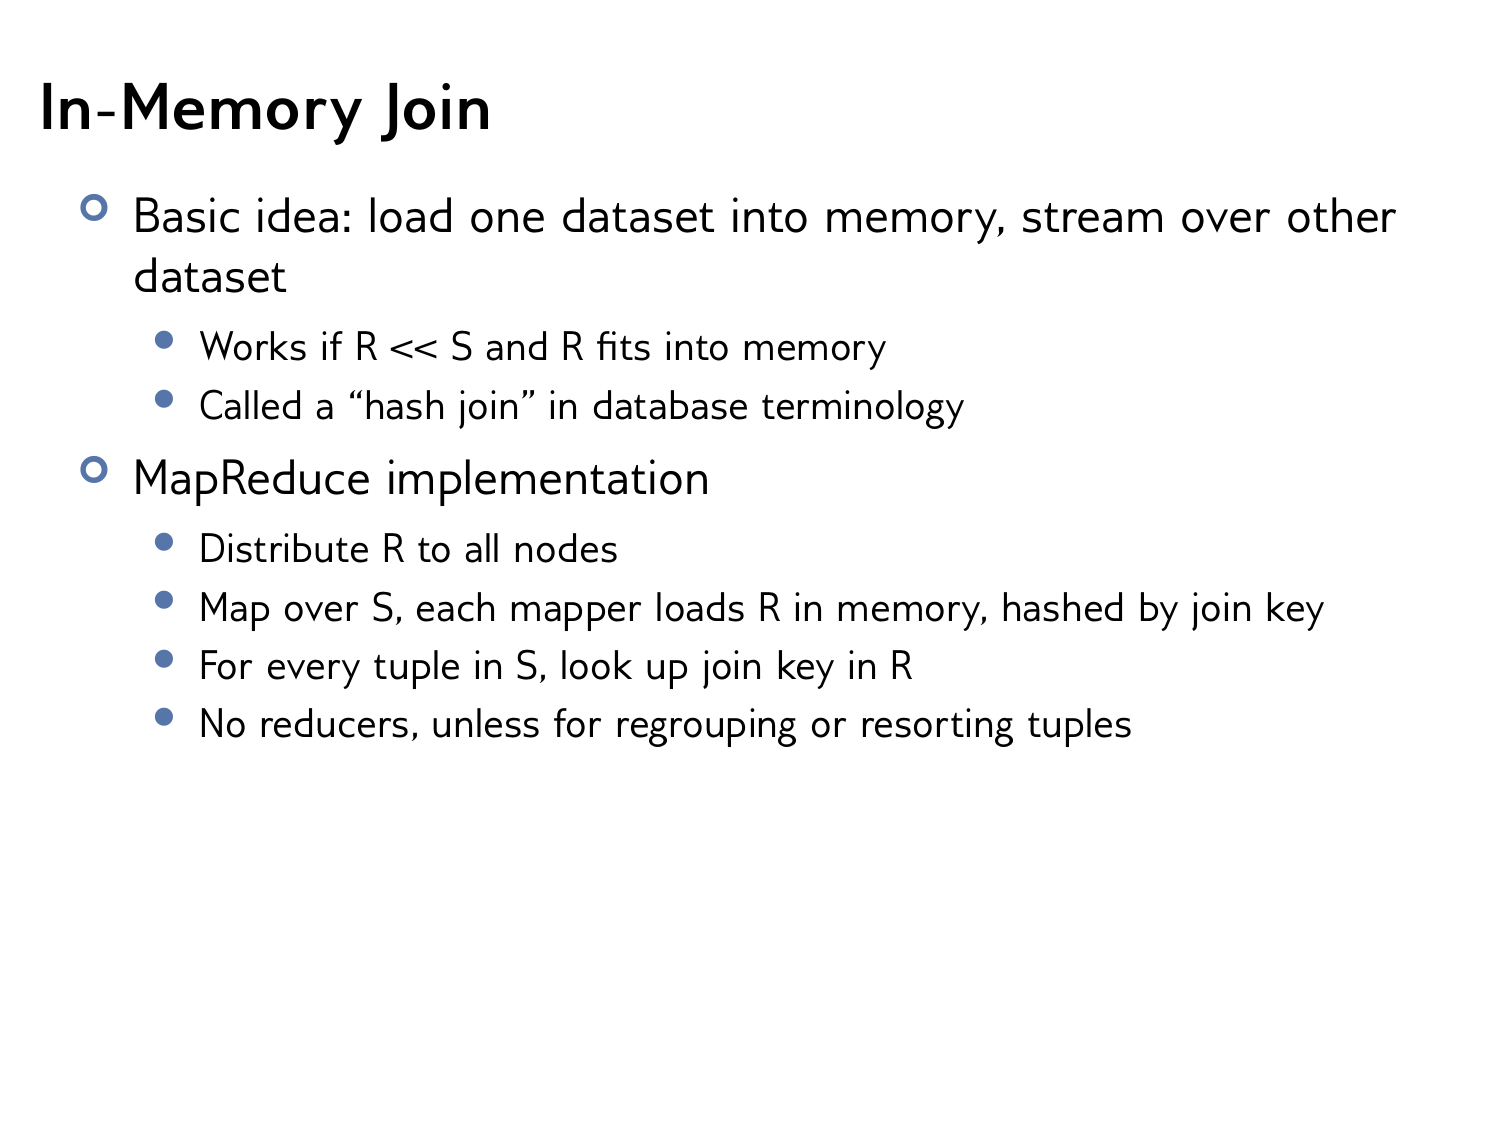

# In-Memory Join
Basic idea: load one dataset into memory, stream over other dataset
Works if R << S and R fits into memory
Called a “hash join” in database terminology
MapReduce implementation
Distribute R to all nodes
Map over S, each mapper loads R in memory, hashed by join key
For every tuple in S, look up join key in R
No reducers, unless for regrouping or resorting tuples